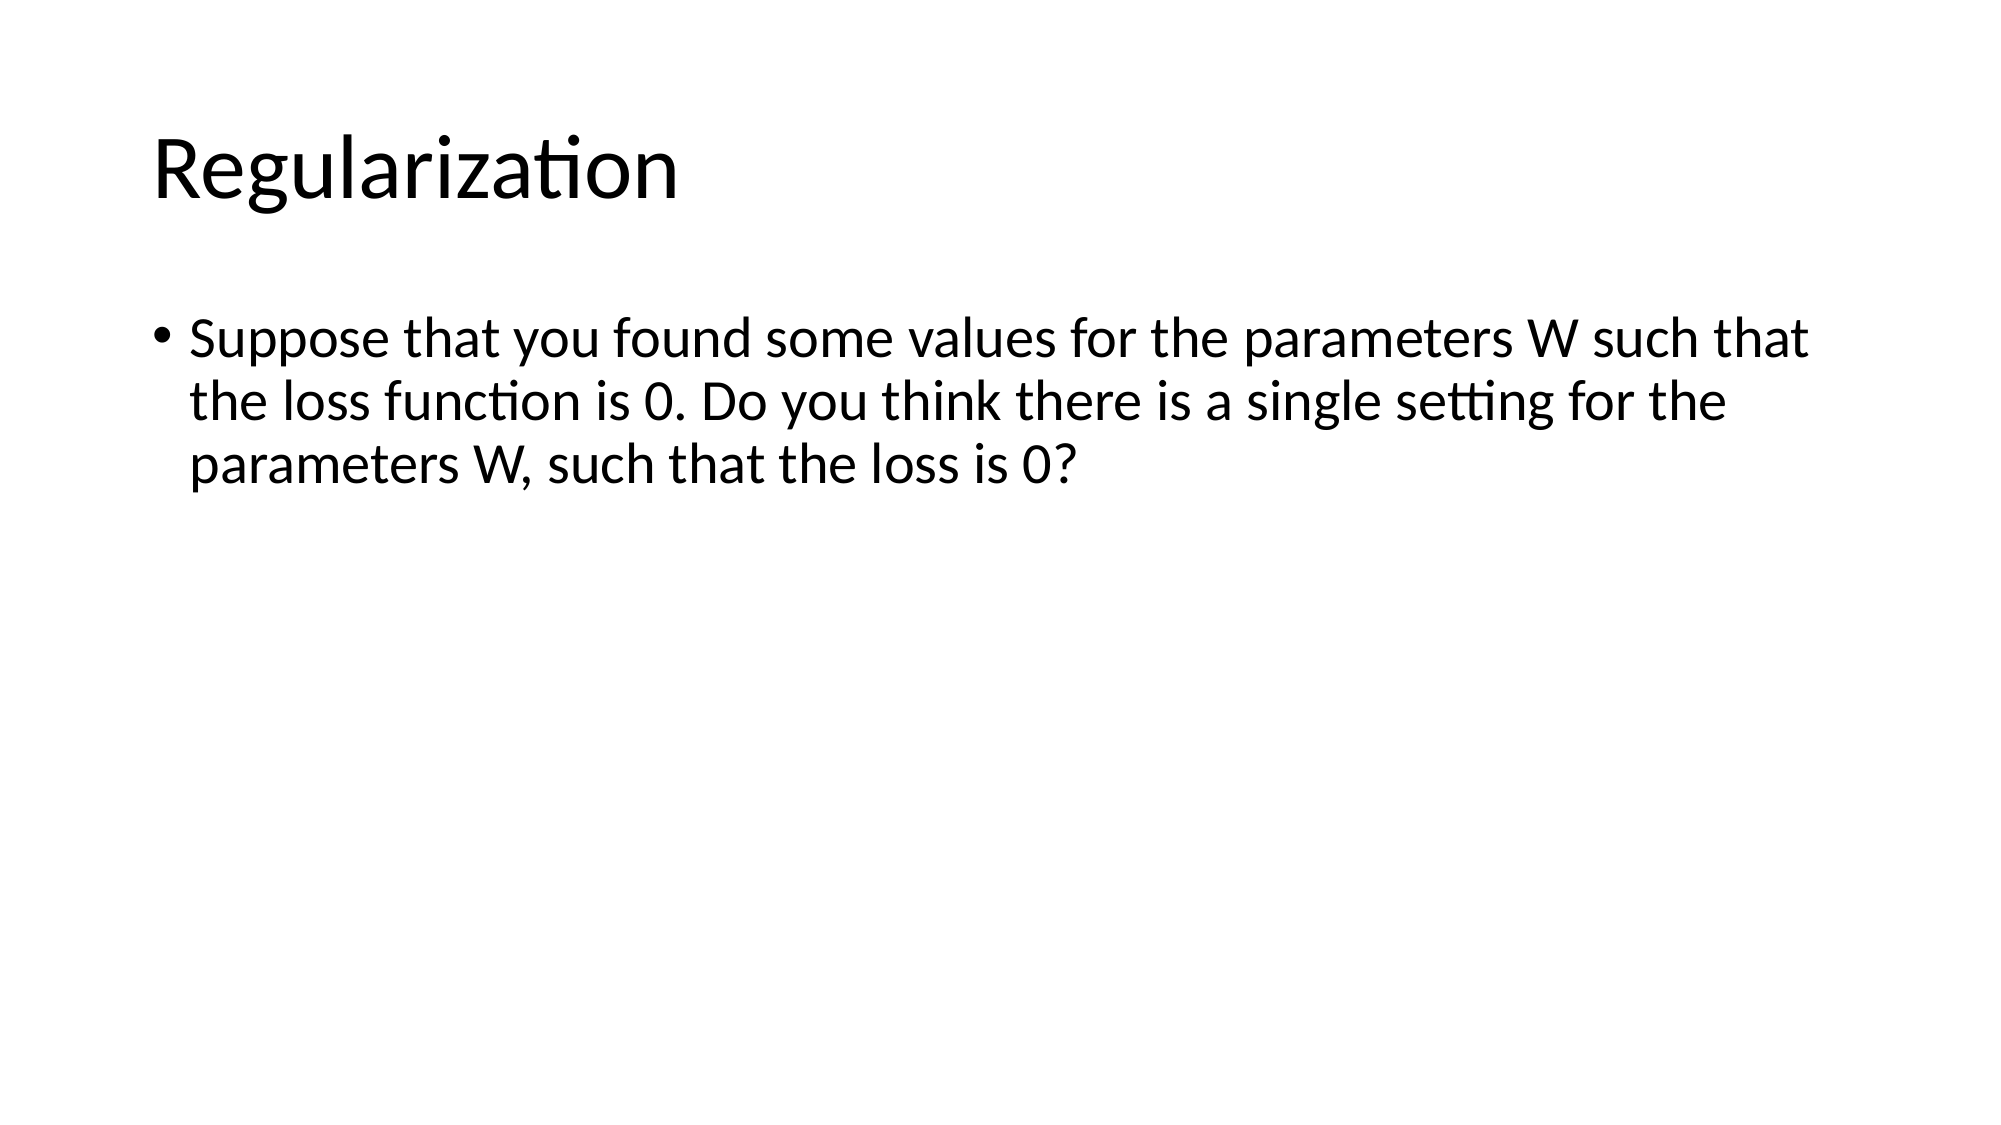

# Regularization
Suppose that you found some values for the parameters W such that the loss function is 0. Do you think there is a single setting for the parameters W, such that the loss is 0?